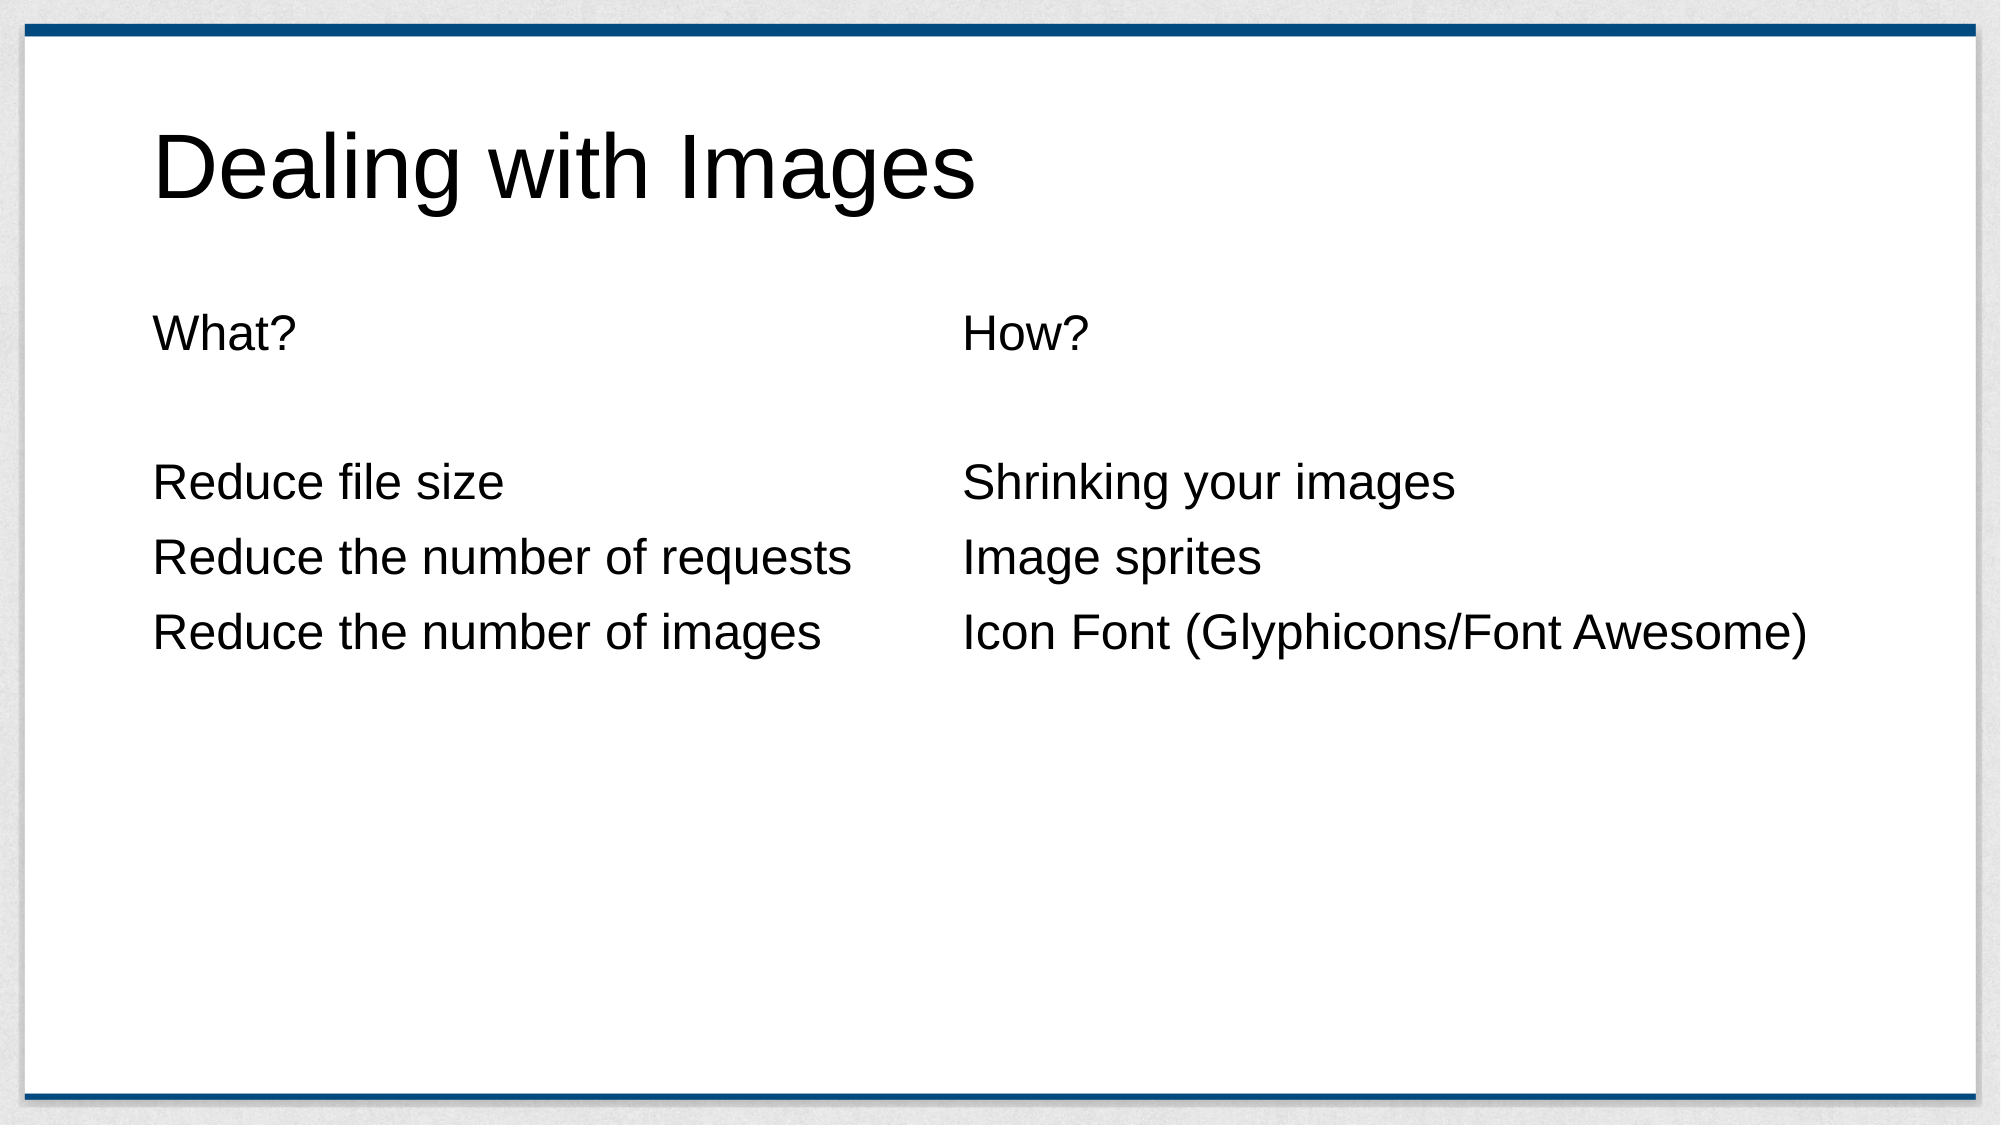

# Dealing with Images
What?

Reduce file size
Reduce the number of requests
Reduce the number of images
How?

Shrinking your images
Image sprites
Icon Font (Glyphicons/Font Awesome)